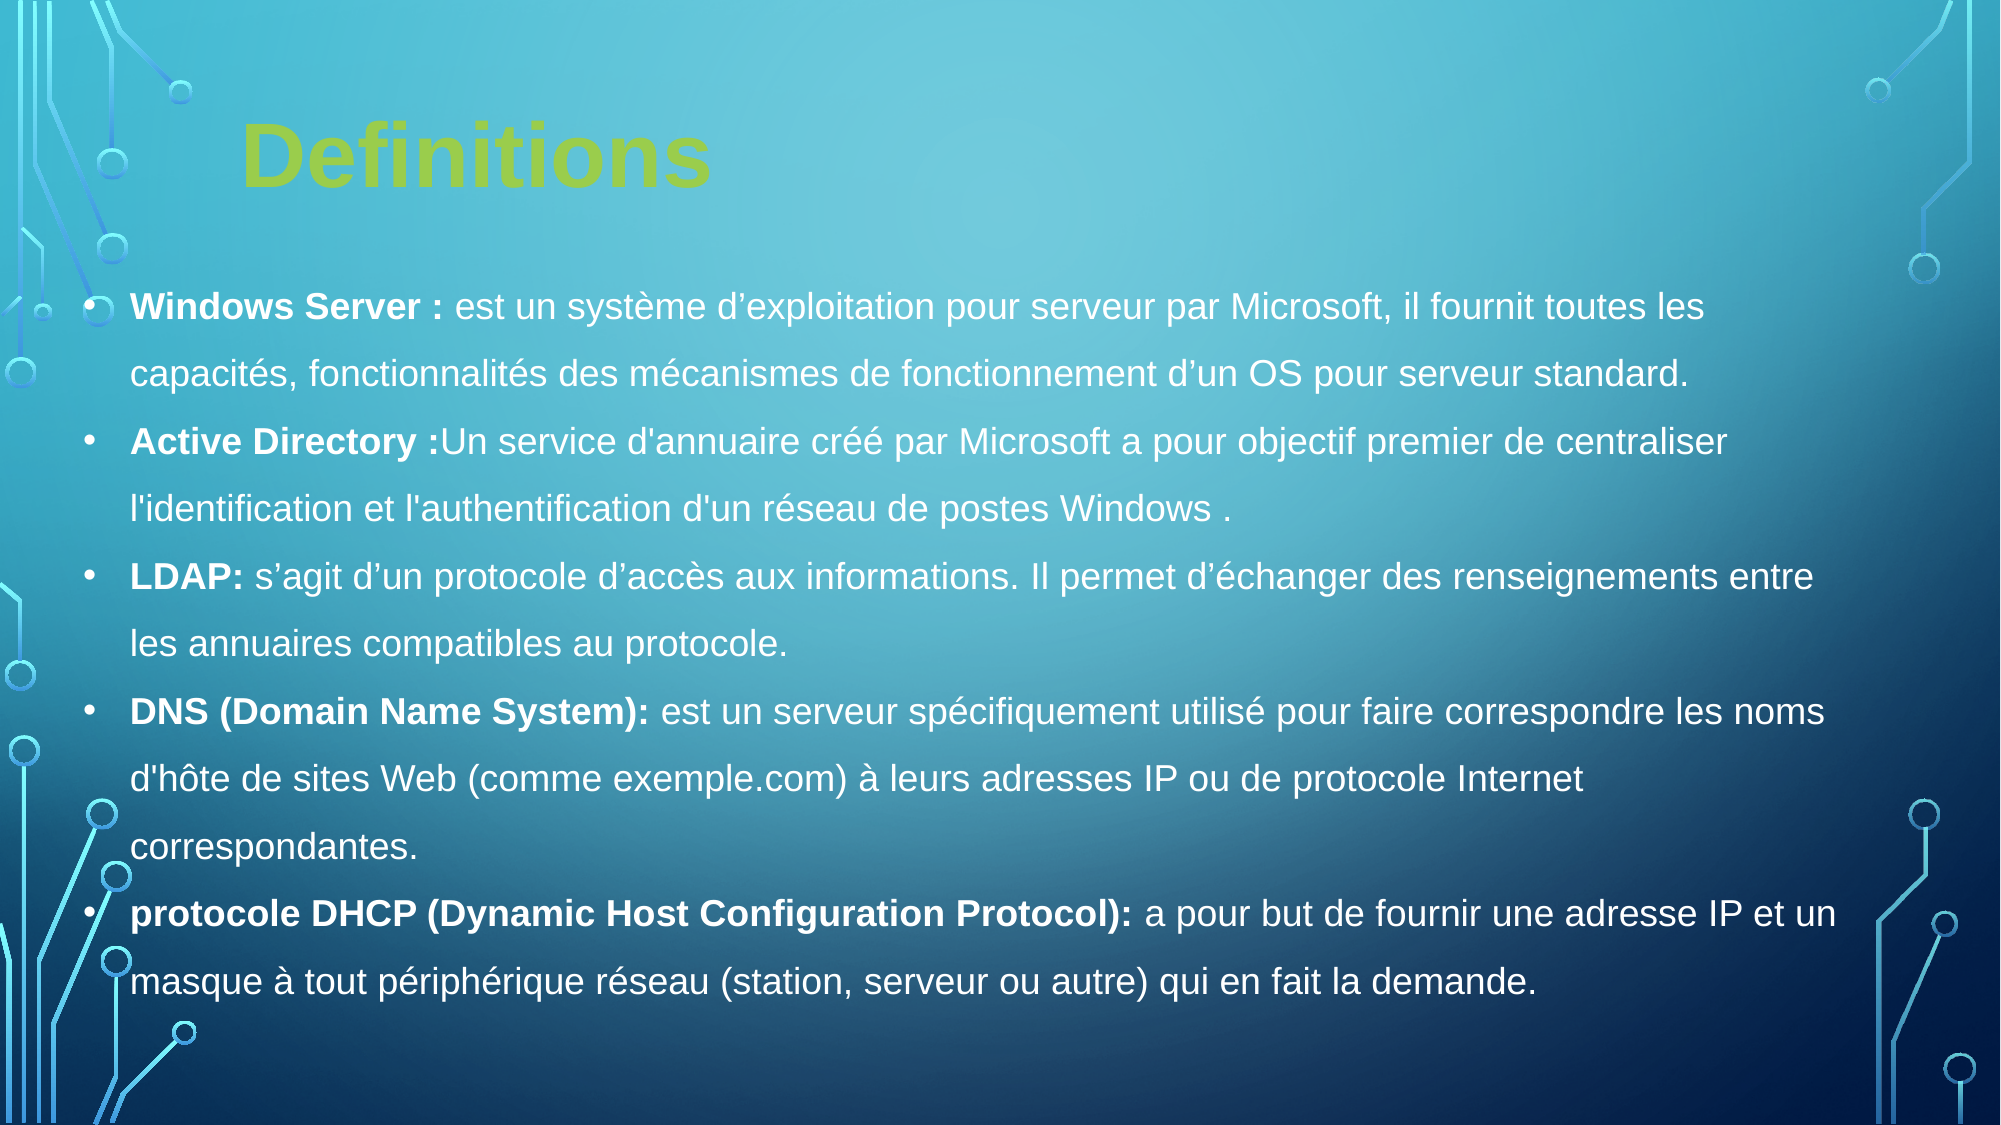

Definitions

Windows Server : est un système d’exploitation pour serveur par Microsoft, il fournit toutes les capacités, fonctionnalités des mécanismes de fonctionnement d’un OS pour serveur standard.
Active Directory :Un service d'annuaire créé par Microsoft a pour objectif premier de centraliser l'identification et l'authentification d'un réseau de postes Windows .
LDAP: s’agit d’un protocole d’accès aux informations. Il permet d’échanger des renseignements entre les annuaires compatibles au protocole.
DNS (Domain Name System): est un serveur spécifiquement utilisé pour faire correspondre les noms d'hôte de sites Web (comme exemple.com) à leurs adresses IP ou de protocole Internet correspondantes.
protocole DHCP (Dynamic Host Configuration Protocol): a pour but de fournir une adresse IP et un masque à tout périphérique réseau (station, serveur ou autre) qui en fait la demande.